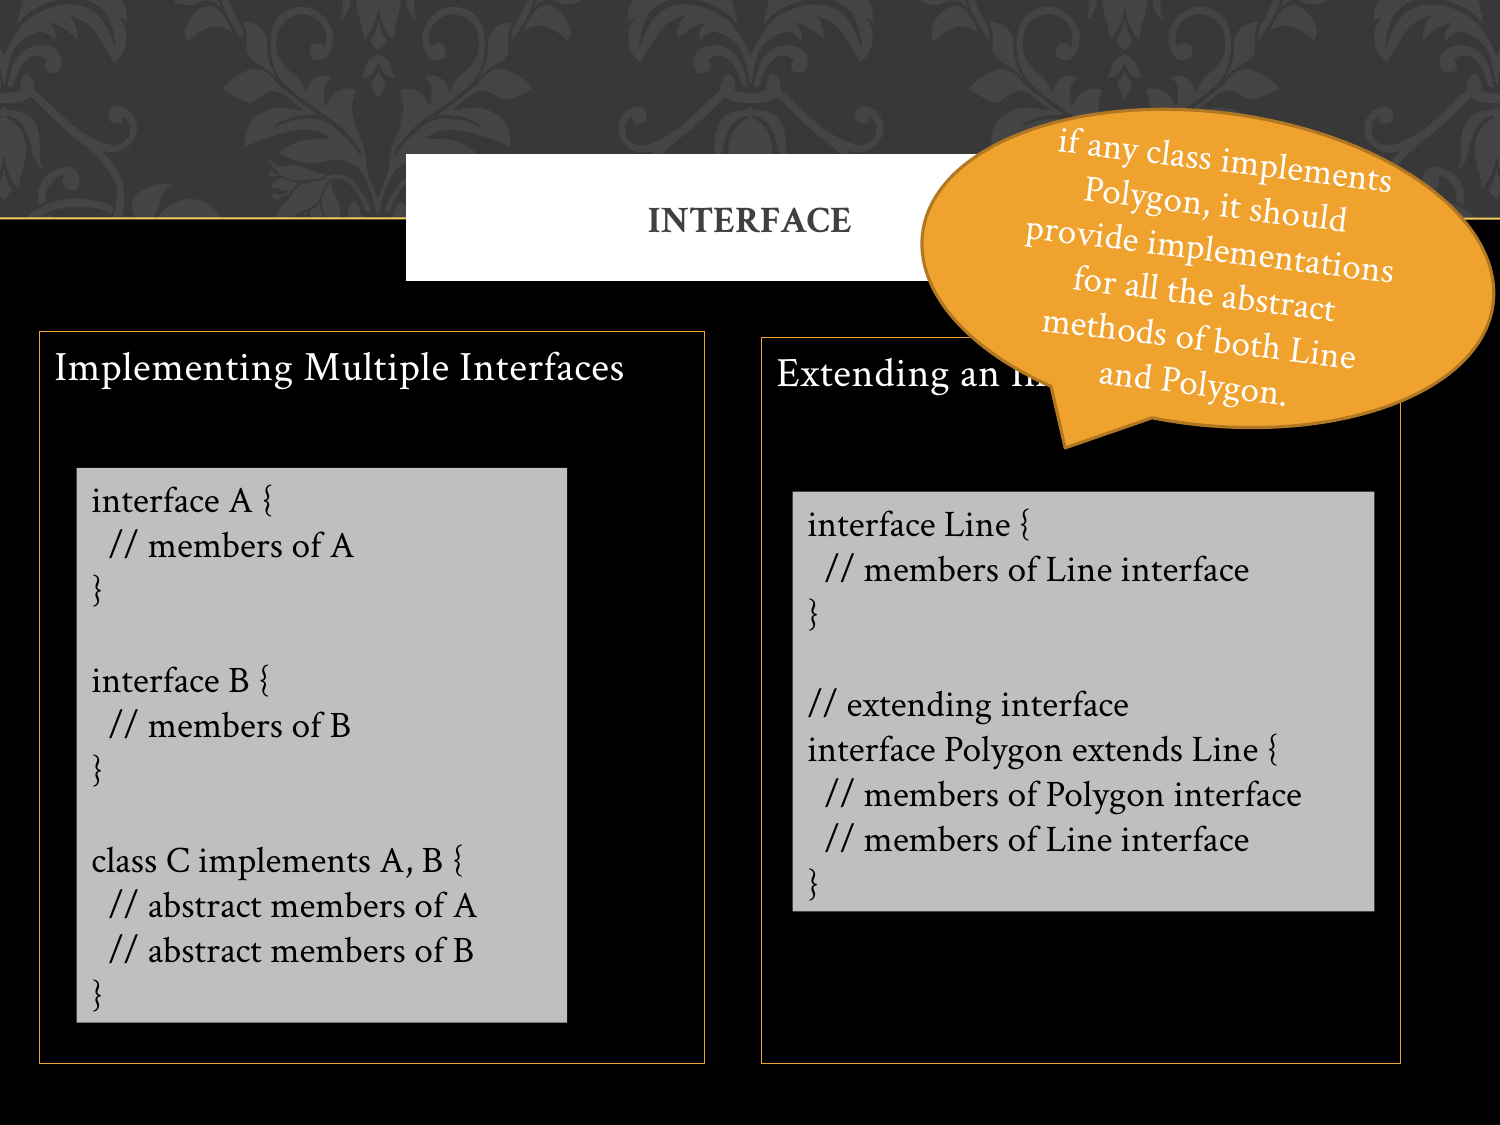

if any class implements Polygon, it should provide implementations for all the abstract methods of both Line and Polygon.
# interface
Implementing Multiple Interfaces
Extending an Interface
interface A {
  // members of A
}

interface B {
  // members of B
}

class C implements A, B {
  // abstract members of A
  // abstract members of B
}
interface Line {
  // members of Line interface
}

// extending interface
interface Polygon extends Line {
  // members of Polygon interface
  // members of Line interface
}